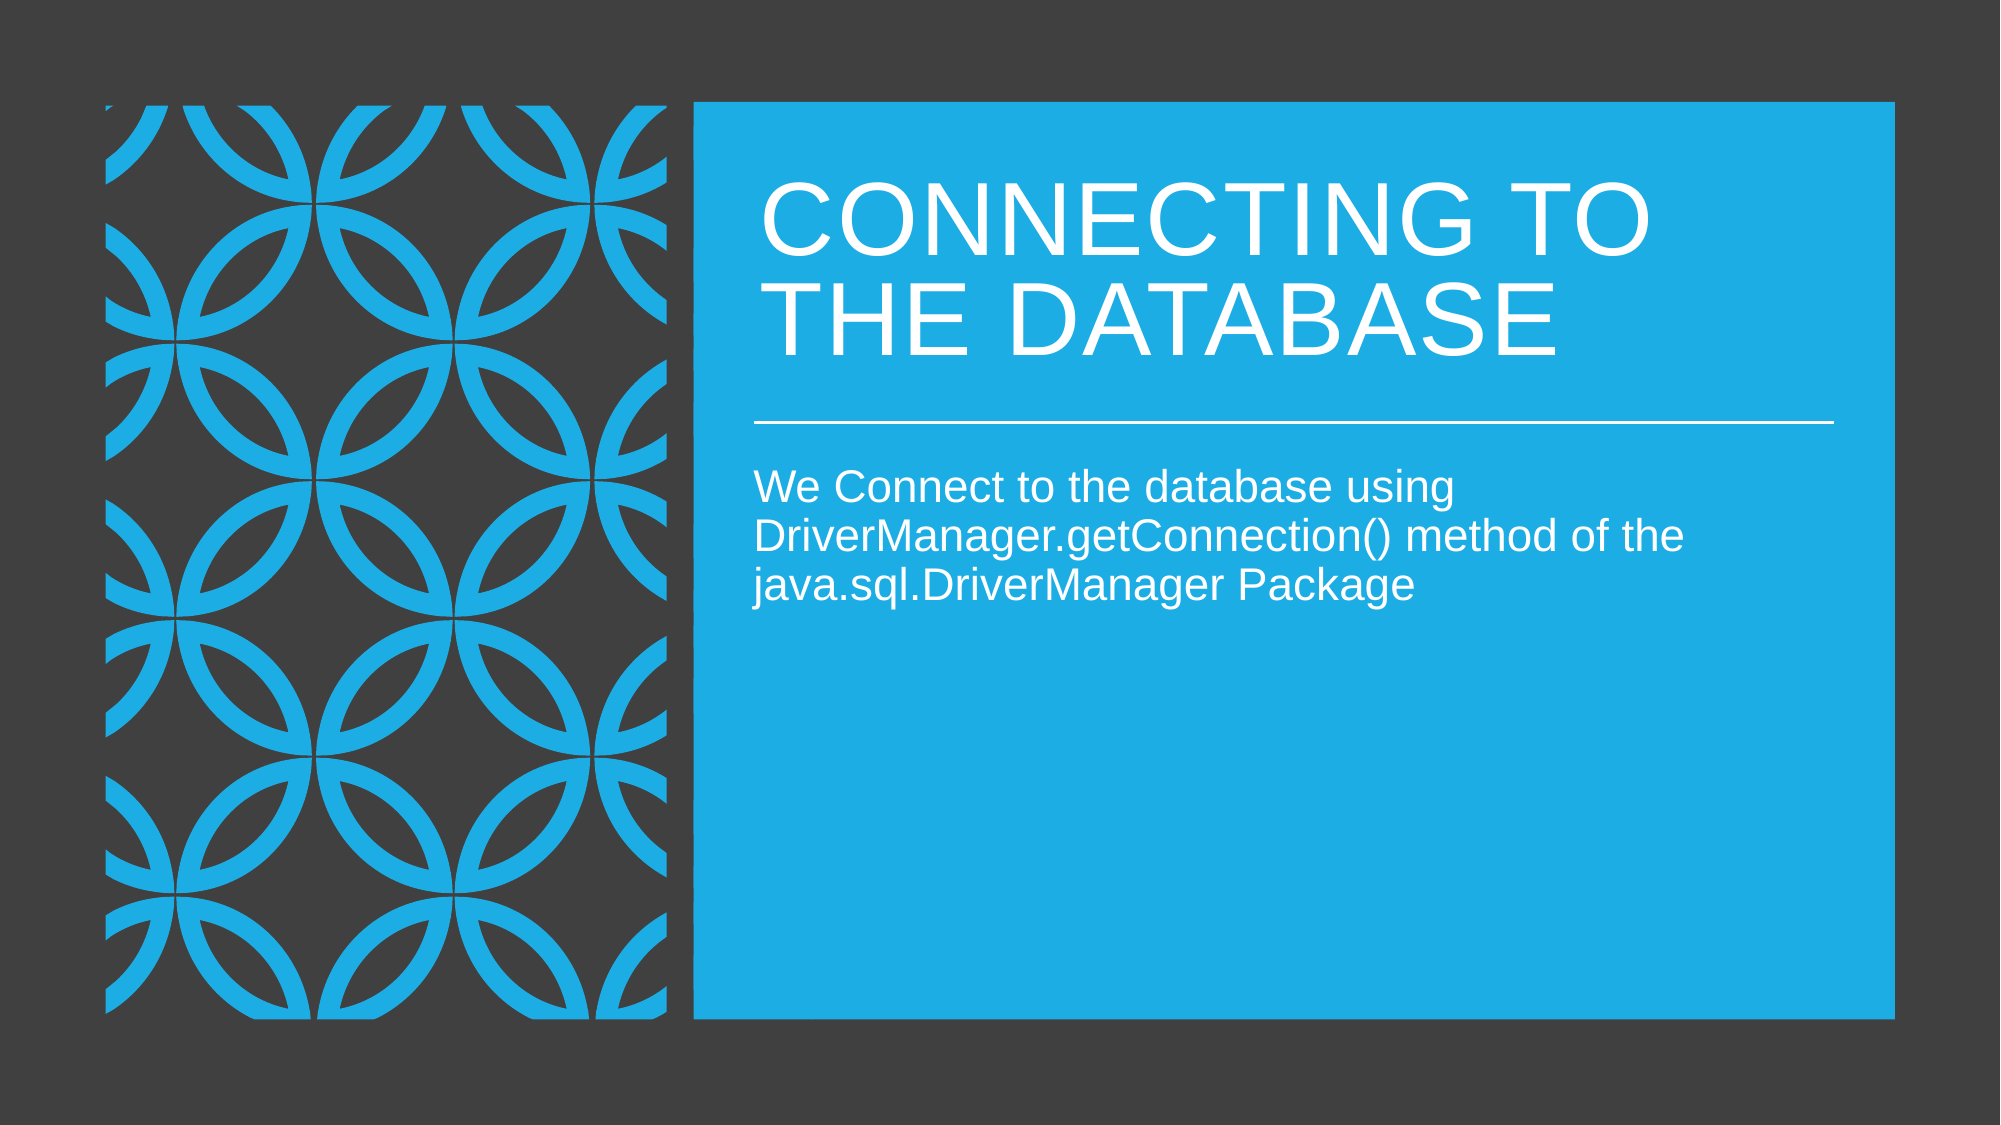

# Connecting to the Database

We Connect to the database using DriverManager.getConnection() method of the java.sql.DriverManager Package